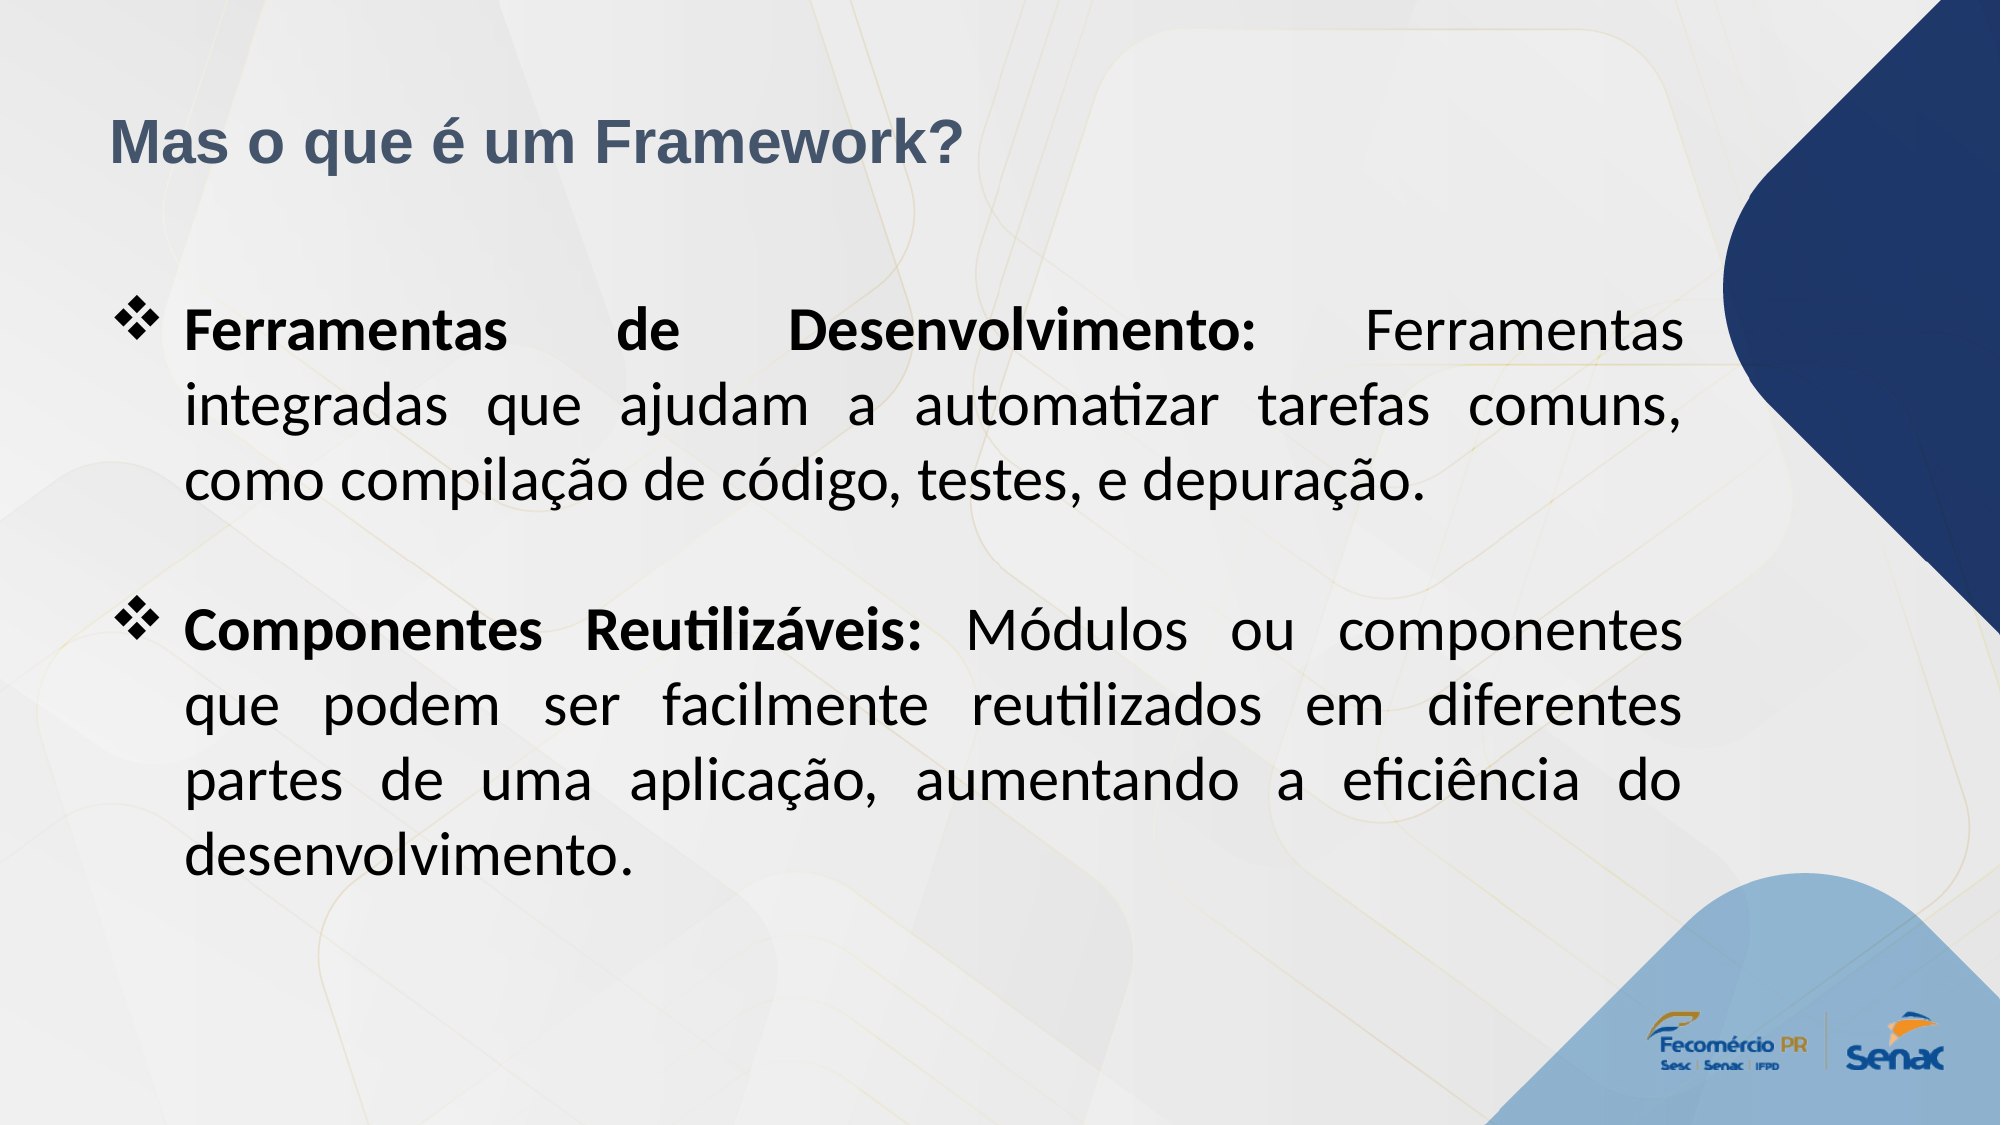

Mas o que é um Framework?
Ferramentas de Desenvolvimento: Ferramentas integradas que ajudam a automatizar tarefas comuns, como compilação de código, testes, e depuração.

Componentes Reutilizáveis: Módulos ou componentes que podem ser facilmente reutilizados em diferentes partes de uma aplicação, aumentando a eficiência do desenvolvimento.